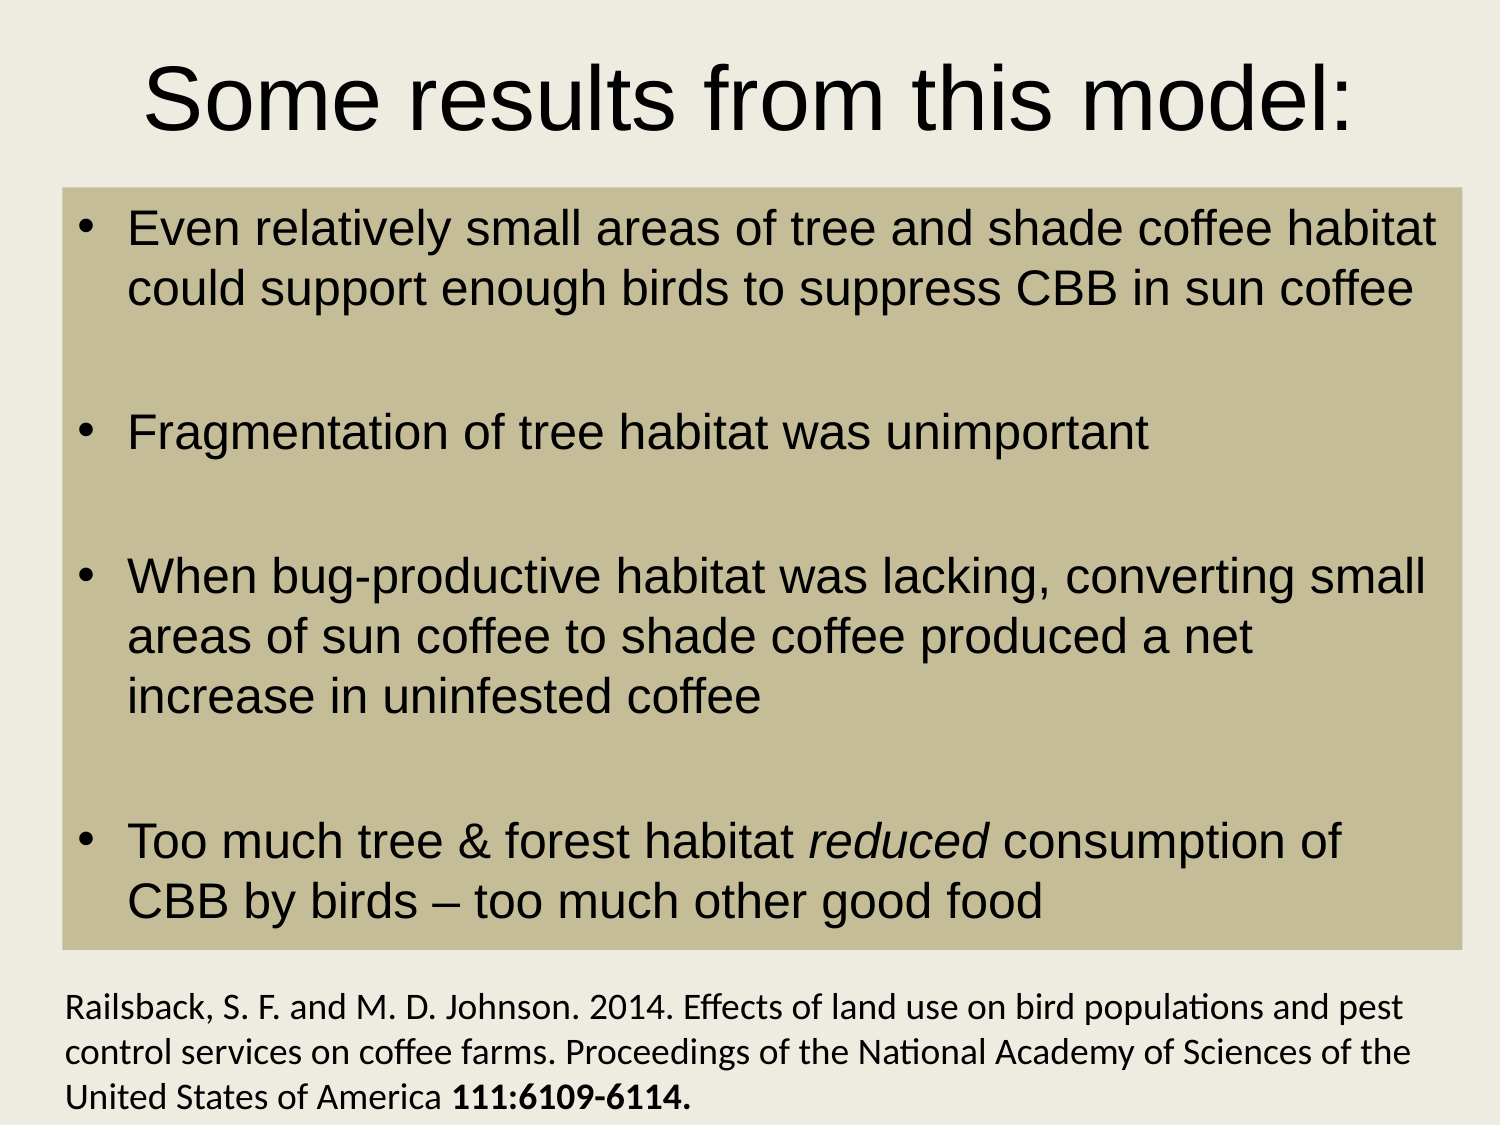

# Some results from this model:
Even relatively small areas of tree and shade coffee habitat could support enough birds to suppress CBB in sun coffee

Fragmentation of tree habitat was unimportant

When bug-productive habitat was lacking, converting small areas of sun coffee to shade coffee produced a net increase in uninfested coffee

Too much tree & forest habitat reduced consumption of CBB by birds – too much other good food
Railsback, S. F. and M. D. Johnson. 2014. Effects of land use on bird populations and pest control services on coffee farms. Proceedings of the National Academy of Sciences of the United States of America 111:6109-6114.